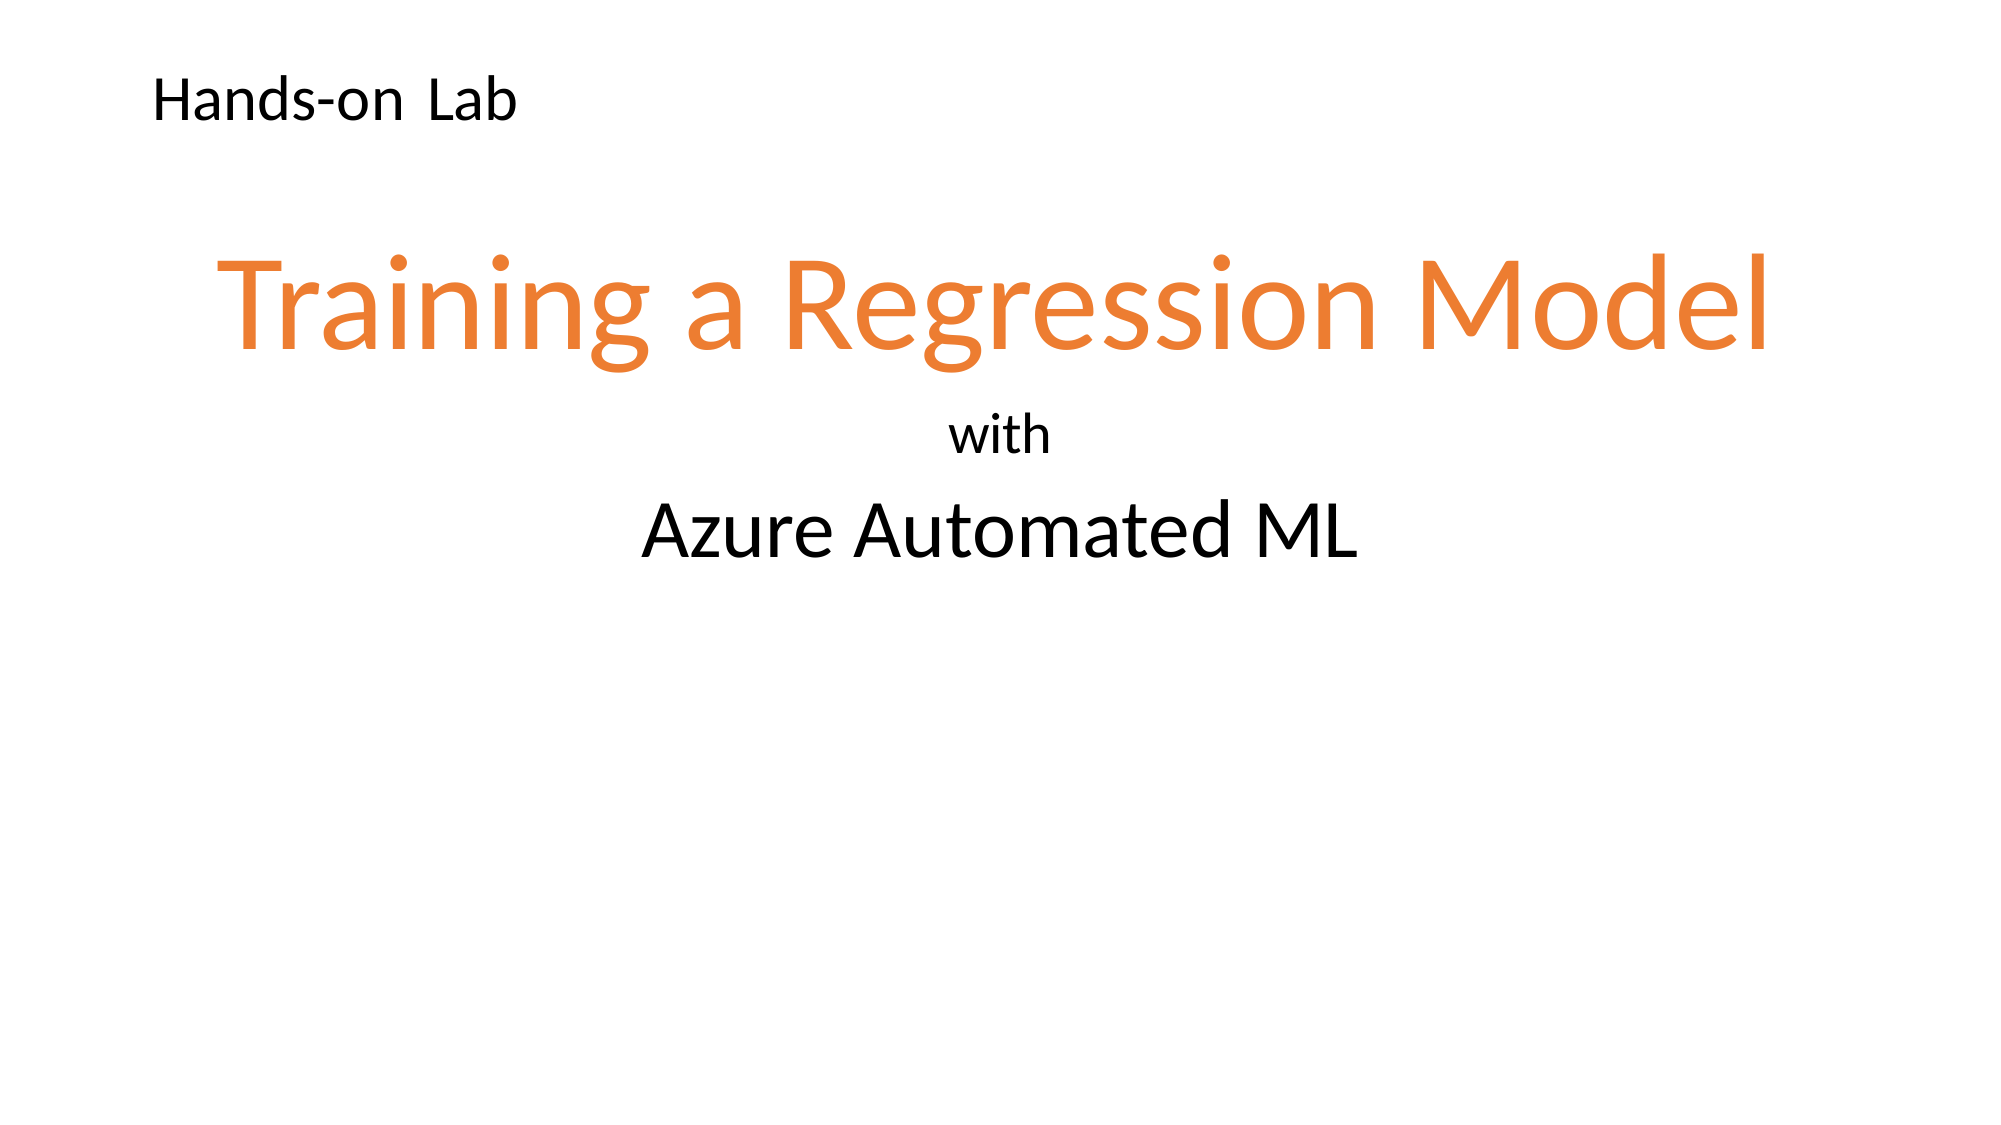

Hands-on Lab
# Training a Regression Model
with
Azure Automated ML